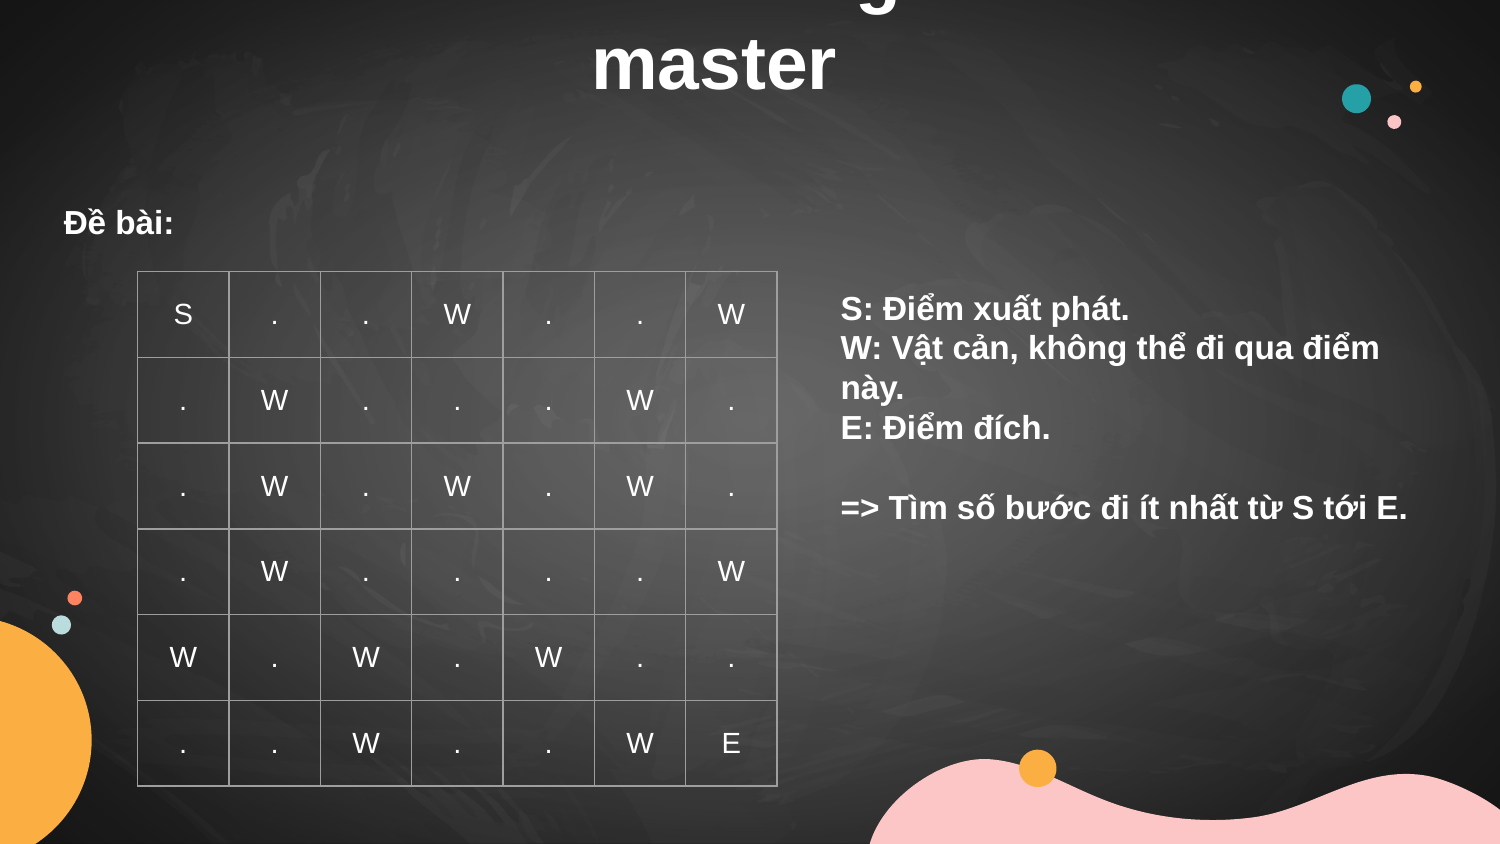

Bài toán Dungeon master
Đề bài:
| S | . | . | W | . | . | W |
| --- | --- | --- | --- | --- | --- | --- |
| . | W | . | . | . | W | . |
| . | W | . | W | . | W | . |
| . | W | . | . | . | . | W |
| W | . | W | . | W | . | . |
| . | . | W | . | . | W | E |
S: Điểm xuất phát.
W: Vật cản, không thể đi qua điểm này.
E: Điểm đích.

=> Tìm số bước đi ít nhất từ S tới E.